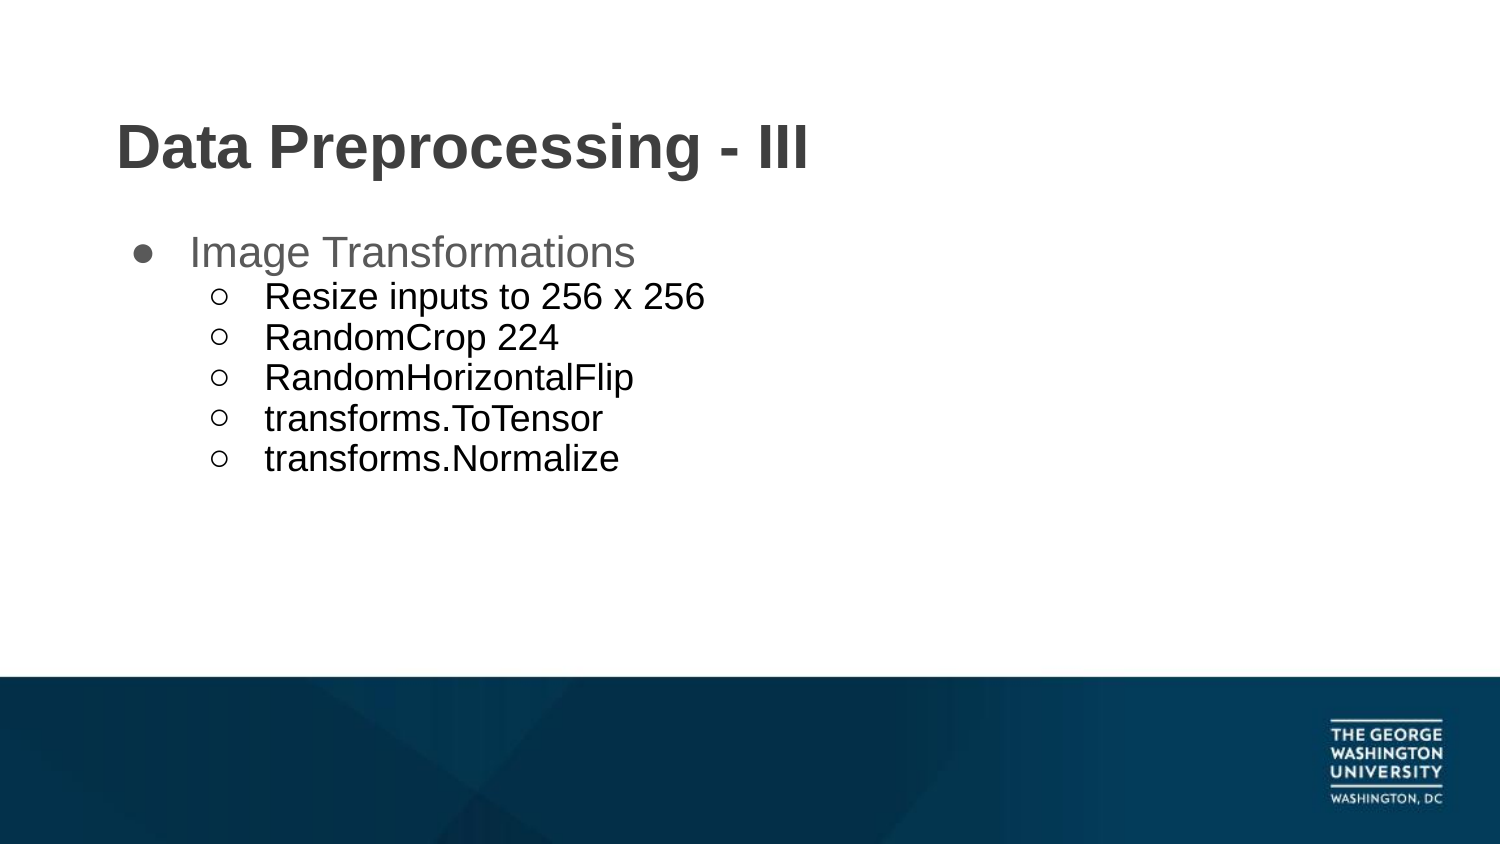

# Data Preprocessing - III
Image Transformations
Resize inputs to 256 x 256
RandomCrop 224
RandomHorizontalFlip
transforms.ToTensor
transforms.Normalize